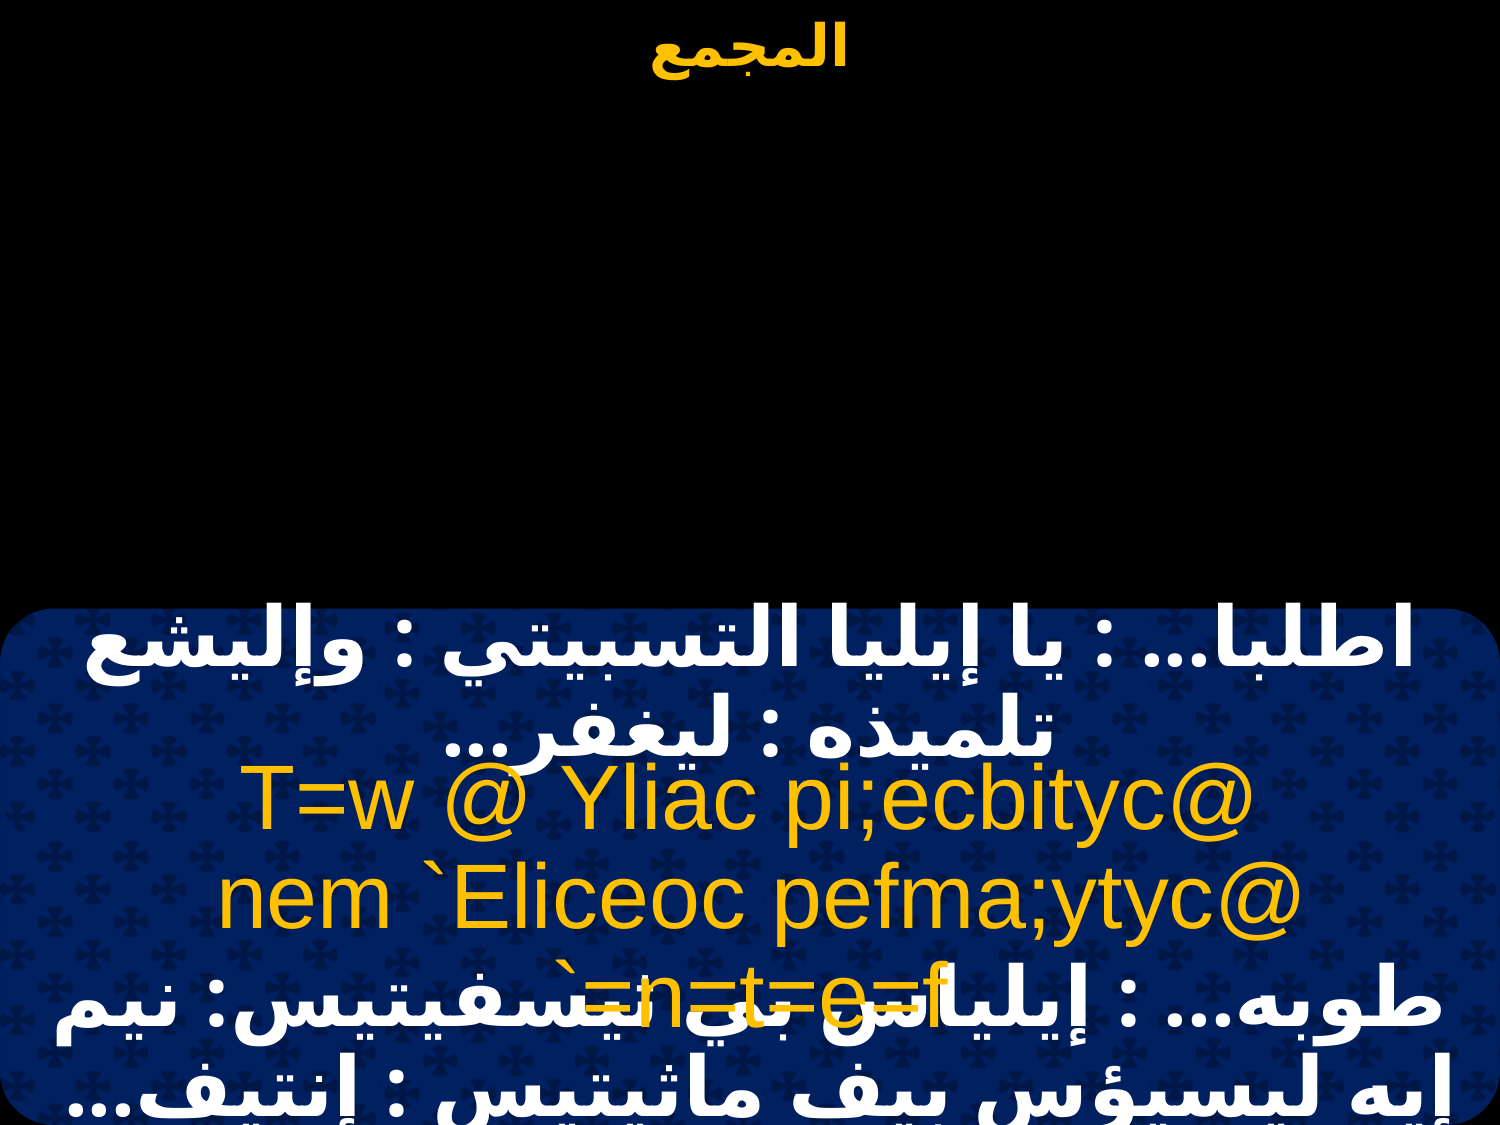

#
اطلبا... : يا إيليا التسبيتي : وإليشع تلميذه : ليغفر...
T=w @ Yliac pi;ecbityc@
 nem `Eliceoc pefma;ytyc@ `=n=t=e=f
طوبه... : إيلياس بي ثيسفيتيس: نيم إيه ليسيؤس بيف ماثيتيس : إنتيف...